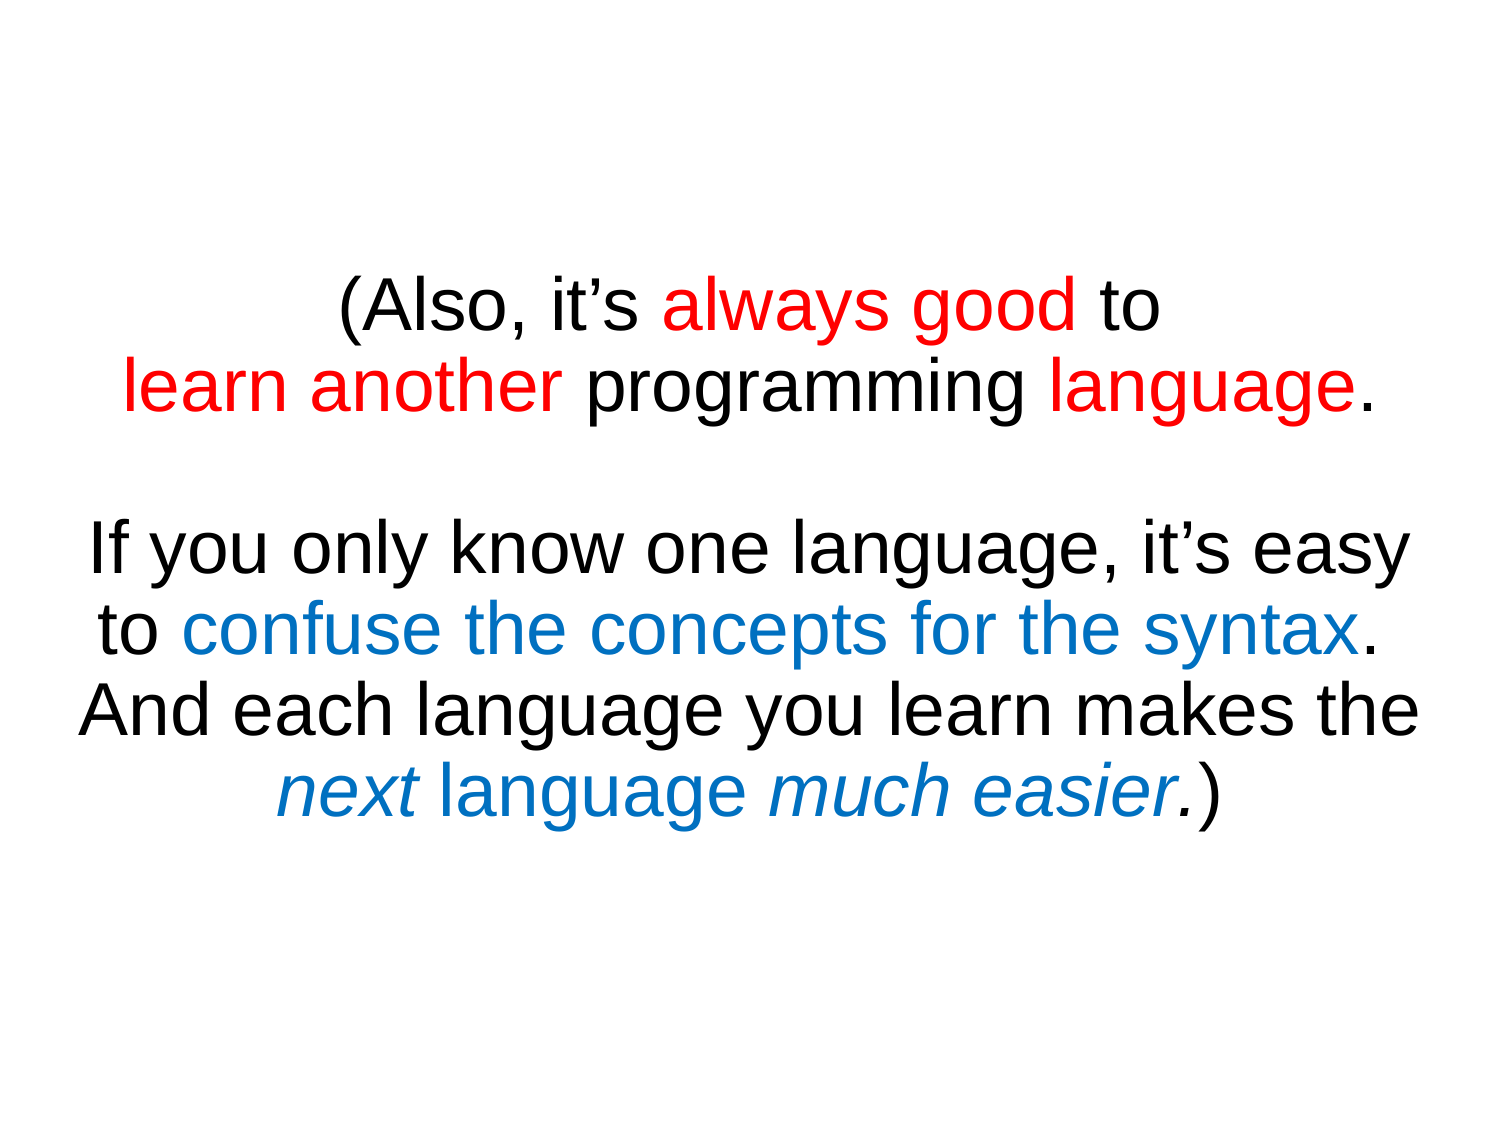

# (Also, it’s always good to learn another programming language. If you only know one language, it’s easy to confuse the concepts for the syntax.  And each language you learn makes the next language much easier.)